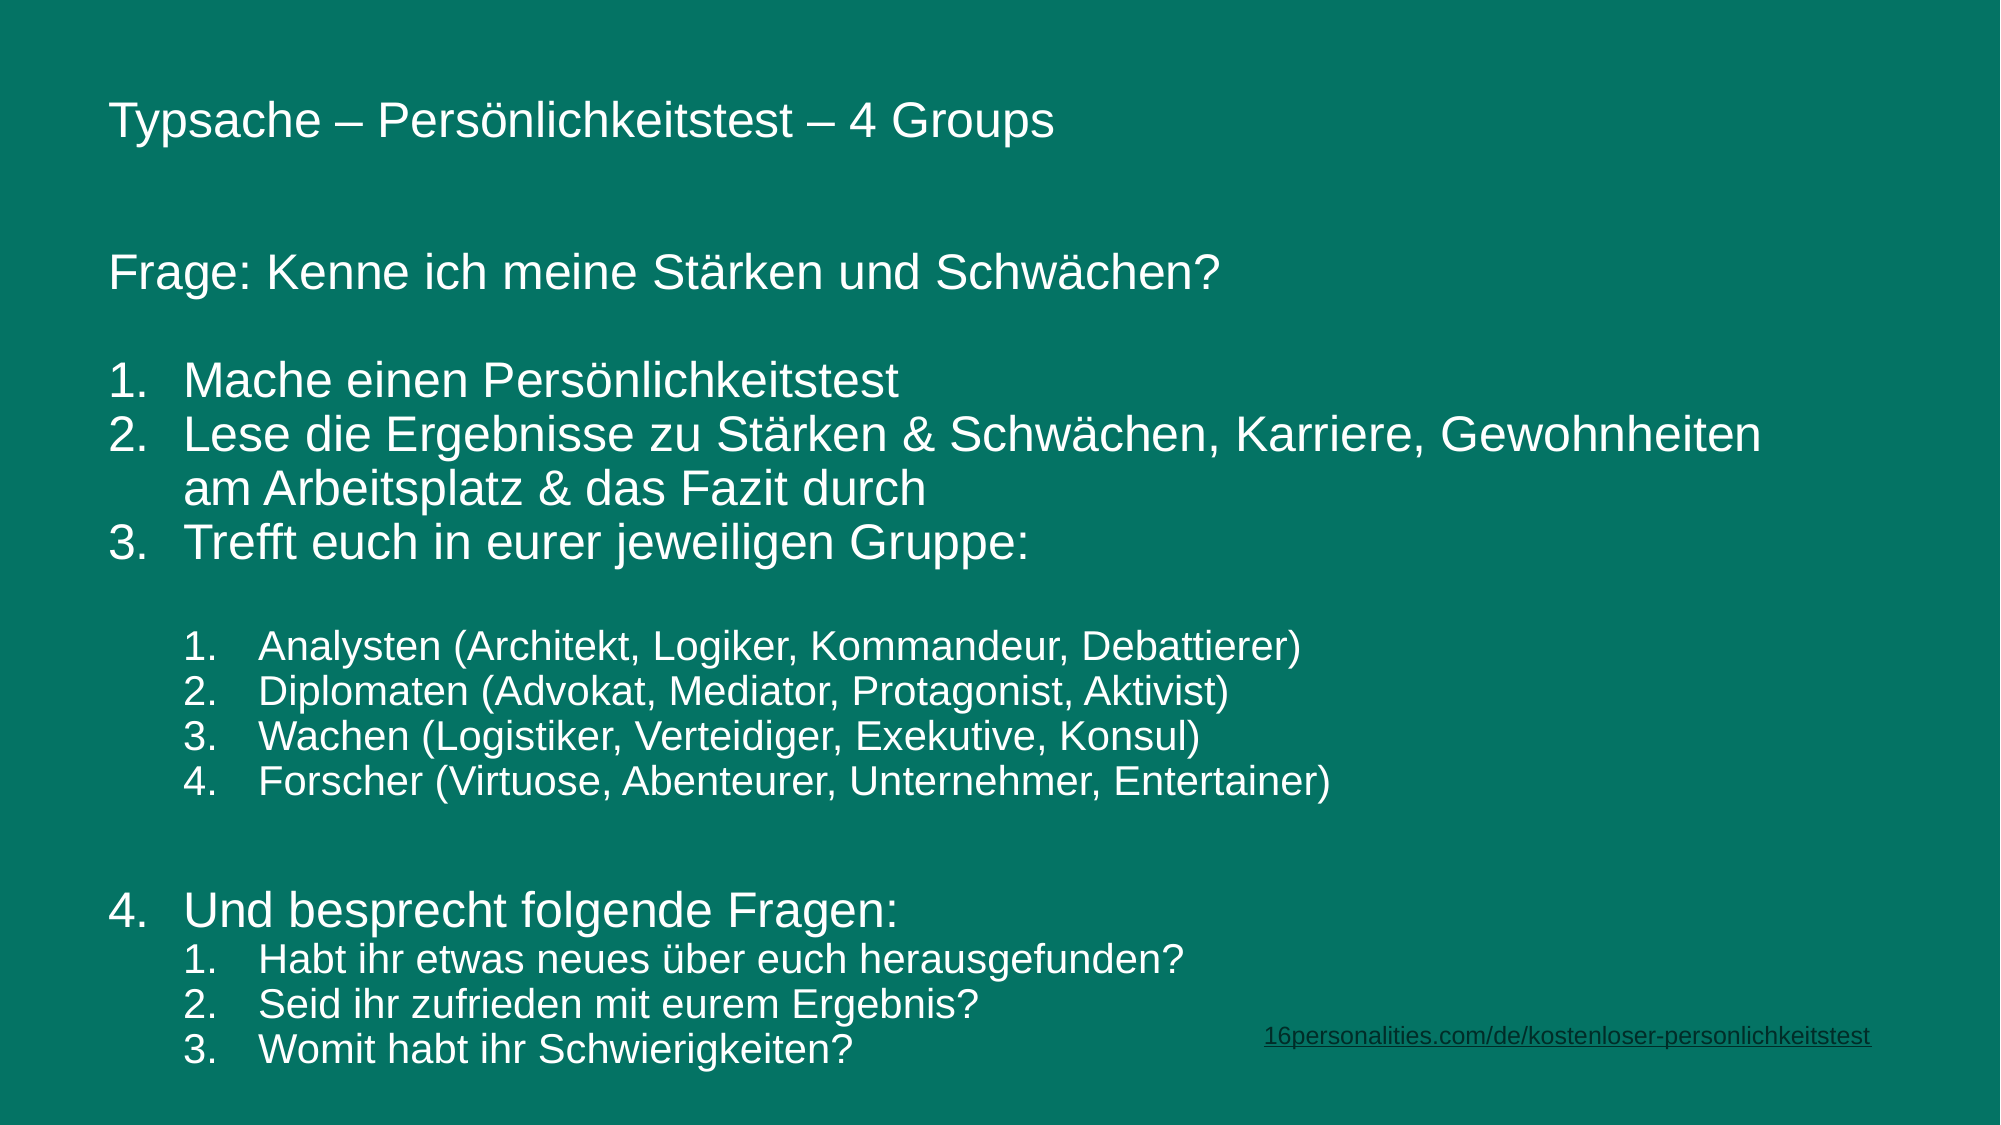

# Typsache – Persönlichkeitstest – 4 Groups
Frage: Kenne ich meine Stärken und Schwächen?

Mache einen Persönlichkeitstest
Lese die Ergebnisse zu Stärken & Schwächen, Karriere, Gewohnheiten am Arbeitsplatz & das Fazit durch
Trefft euch in eurer jeweiligen Gruppe:

Analysten (Architekt, Logiker, Kommandeur, Debattierer)
Diplomaten (Advokat, Mediator, Protagonist, Aktivist)
Wachen (Logistiker, Verteidiger, Exekutive, Konsul)
Forscher (Virtuose, Abenteurer, Unternehmer, Entertainer)

Und besprecht folgende Fragen:
Habt ihr etwas neues über euch herausgefunden?
Seid ihr zufrieden mit eurem Ergebnis?
Womit habt ihr Schwierigkeiten?

16personalities.com/de/kostenloser-personlichkeitstest